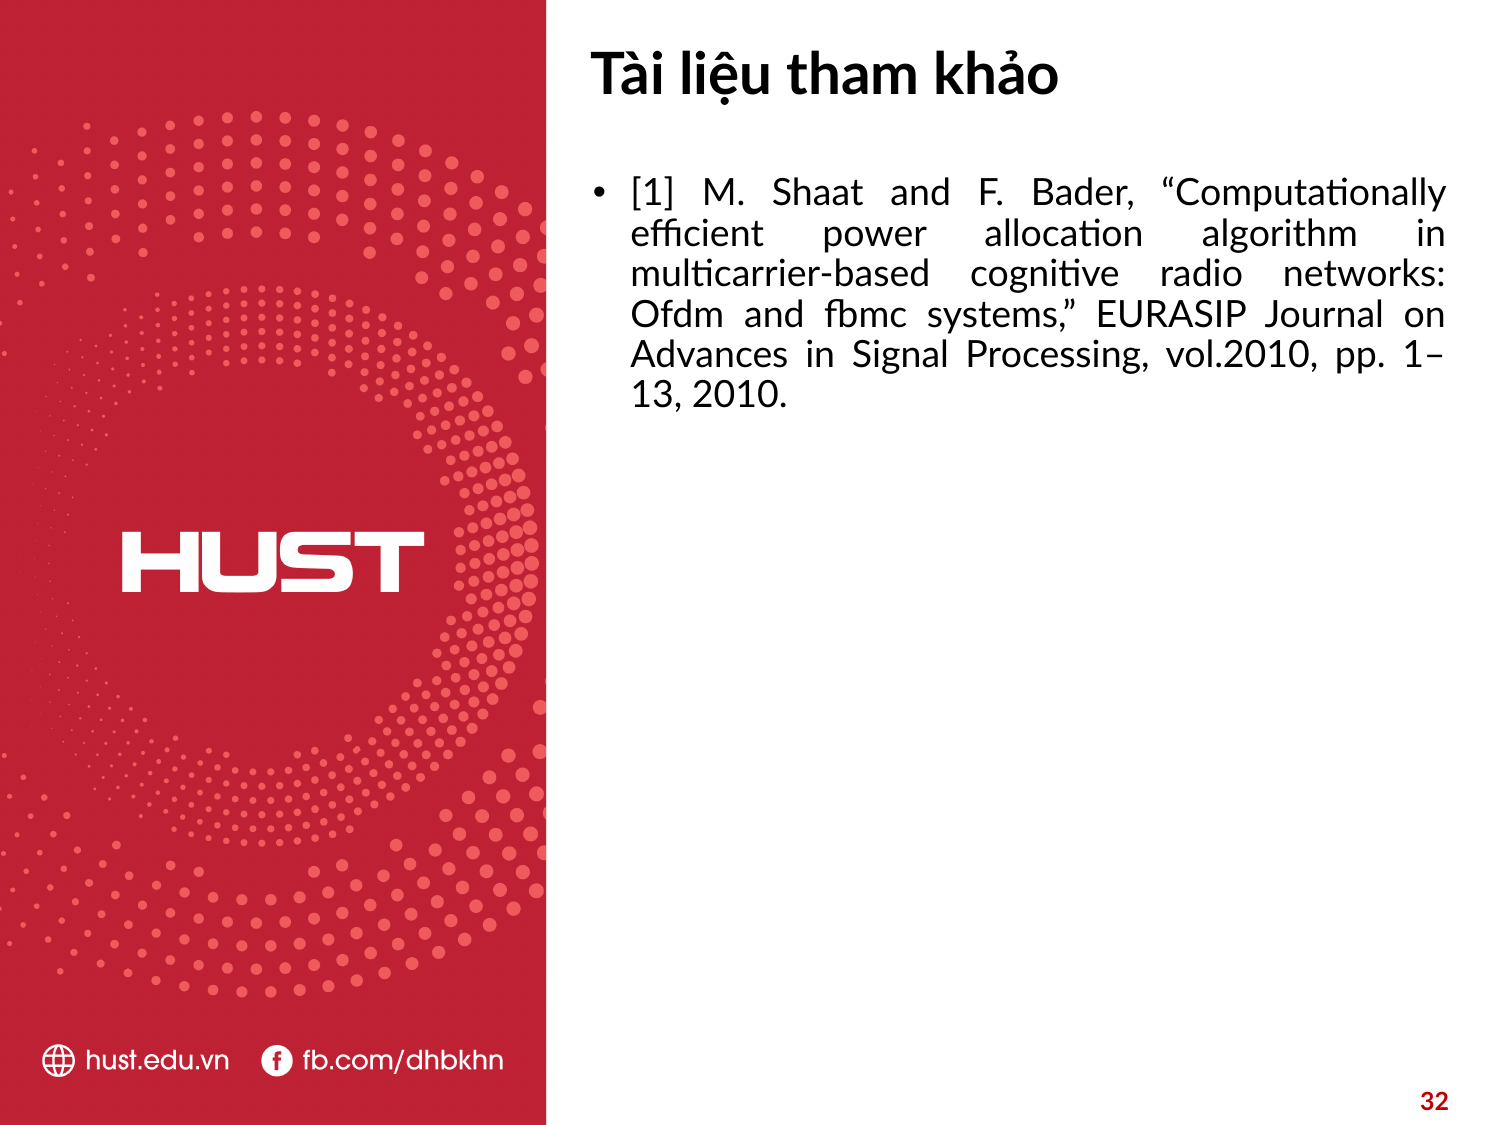

# Tài liệu tham khảo
[1] M. Shaat and F. Bader, “Computationally efficient power allocation algorithm in multicarrier-based cognitive radio networks: Ofdm and fbmc systems,” EURASIP Journal on Advances in Signal Processing, vol.2010, pp. 1–13, 2010.
32